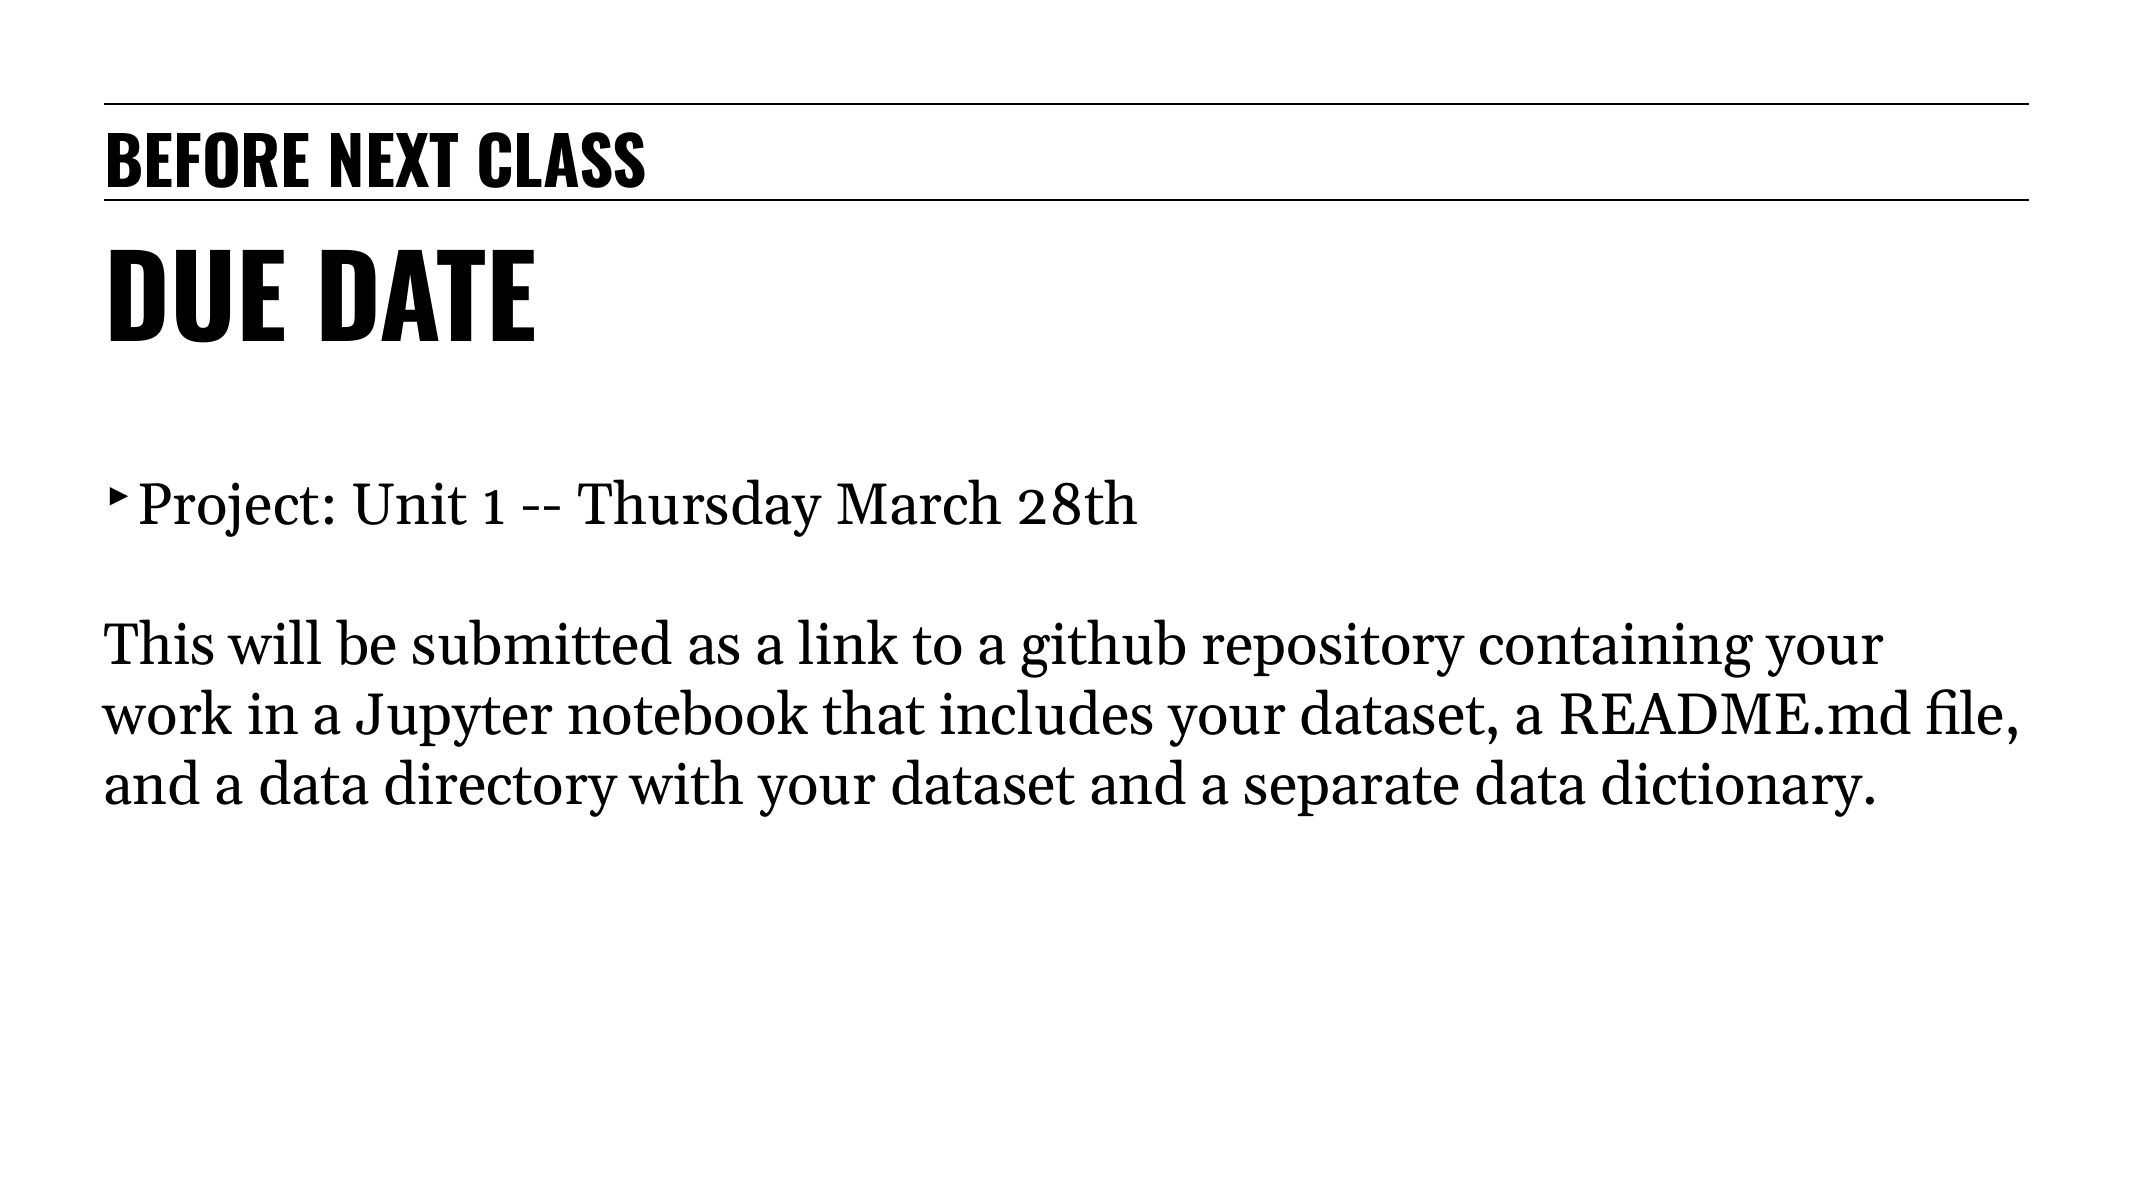

BEFORE NEXT CLASS
# DUE DATE

Project: Unit 1 -- Thursday March 28th

This will be submitted as a link to a github repository containing your work in a Jupyter notebook that includes your dataset, a README.md file, and a data directory with your dataset and a separate data dictionary.